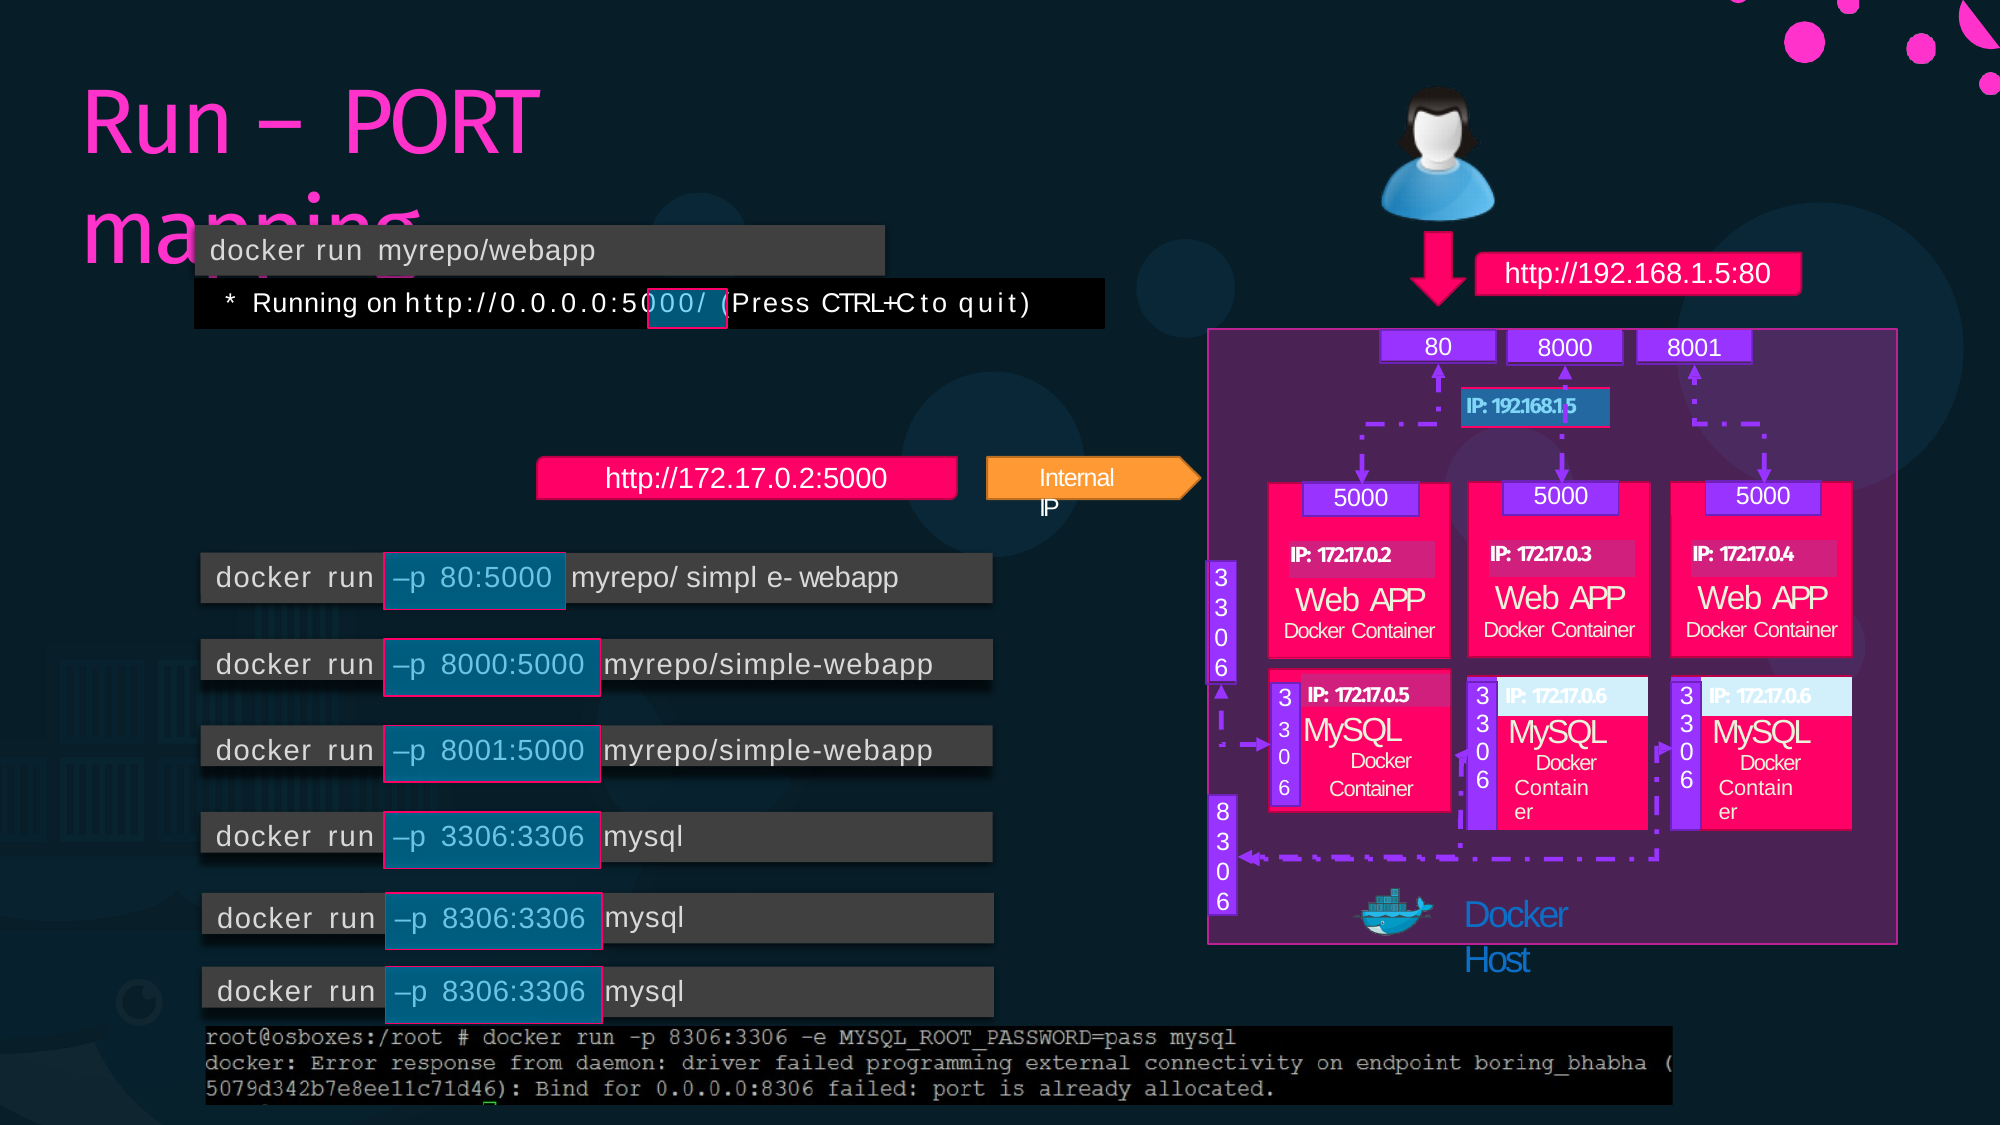

# Run – PORT mapping

docker run myrepo/webapp

http://192.168.1.5:80

* Running on http://0.0.0.0:5000/ (Press CTRL+C to quit)

8000
8001

80

IP: 192.168.1.5

http://172.17.0.2:5000
Internal IP
|  | 5000 |  |
| --- | --- | --- |
| IP: 172.17.0.3 Web APP Docker Container |  |  |
|  | 5000 |  |
| --- | --- | --- |
| IP: 172.17.0.4 Web APP Docker Container |  |  |

|  | 5000 |  |
| --- | --- | --- |
| IP: 172.17.0.2 Web APP Docker Container |  |  |

docker run
myrepo/simple-webapp

3
3
0
6
–p 80:5000

docker run
myrepo/simple-webapp
–p 8000:5000

IP: 172.17.0.5
|  | IP: 172.17.0.6 |
| --- | --- |
| 3 3 0 6 |  |
|  | MySQL Docker Container |
|  | IP: 172.17.0.6 |
| --- | --- |
| 3 3 0 6 |  |
|  | MySQL Docker Container |
3
3 MySQL
0	Docker
6	Container

docker run
myrepo/simple-webapp
–p 8001:5000

8
3
0
6

docker run
mysql
–p 3306:3306
Docker Host

docker run
mysql
–p 8306:3306
docker run
mysql
–p 8306:3306